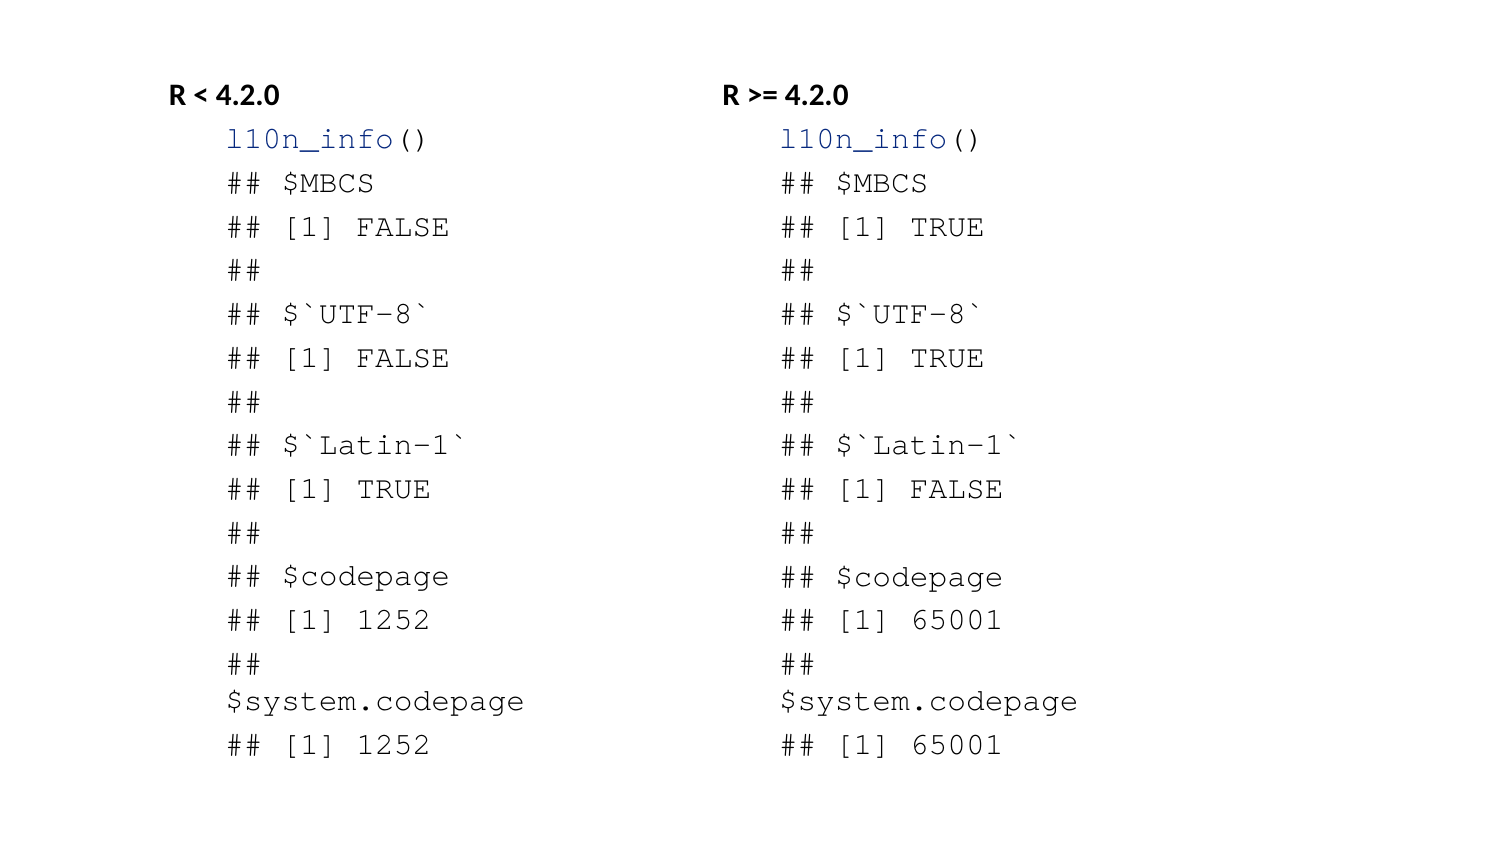

R < 4.2.0
l10n_info()
## $MBCS
## [1] FALSE
##
## $`UTF-8`
## [1] FALSE
##
## $`Latin-1`
## [1] TRUE
##
## $codepage
## [1] 1252
## $system.codepage
## [1] 1252
R >= 4.2.0
l10n_info()
## $MBCS
## [1] TRUE
##
## $`UTF-8`
## [1] TRUE
##
## $`Latin-1`
## [1] FALSE
##
## $codepage
## [1] 65001
## $system.codepage
## [1] 65001